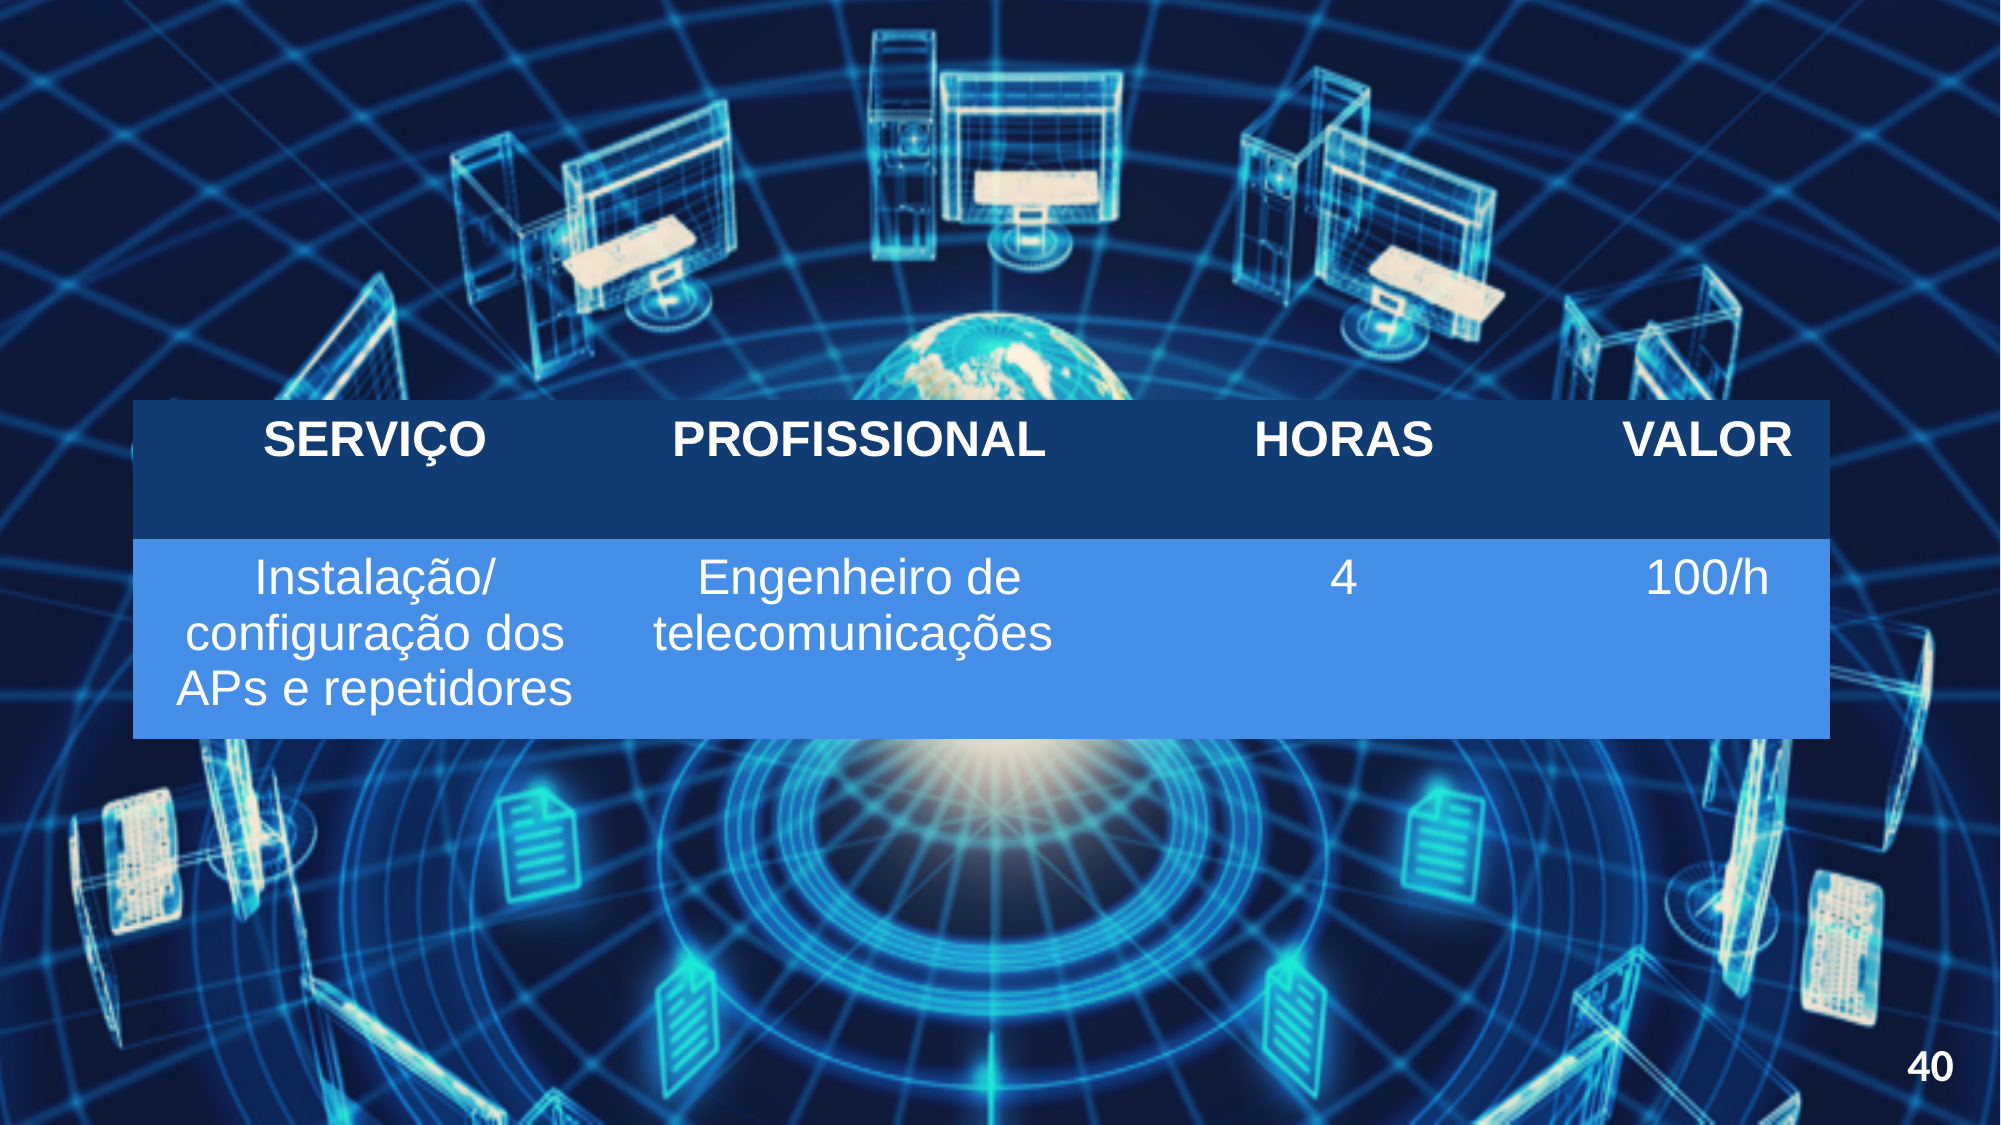

| SERVIÇO | PROFISSIONAL | HORAS | VALOR |
| --- | --- | --- | --- |
| Instalação/ configuração dos APs e repetidores | Engenheiro de telecomunicações | 4 | 100/h |
40